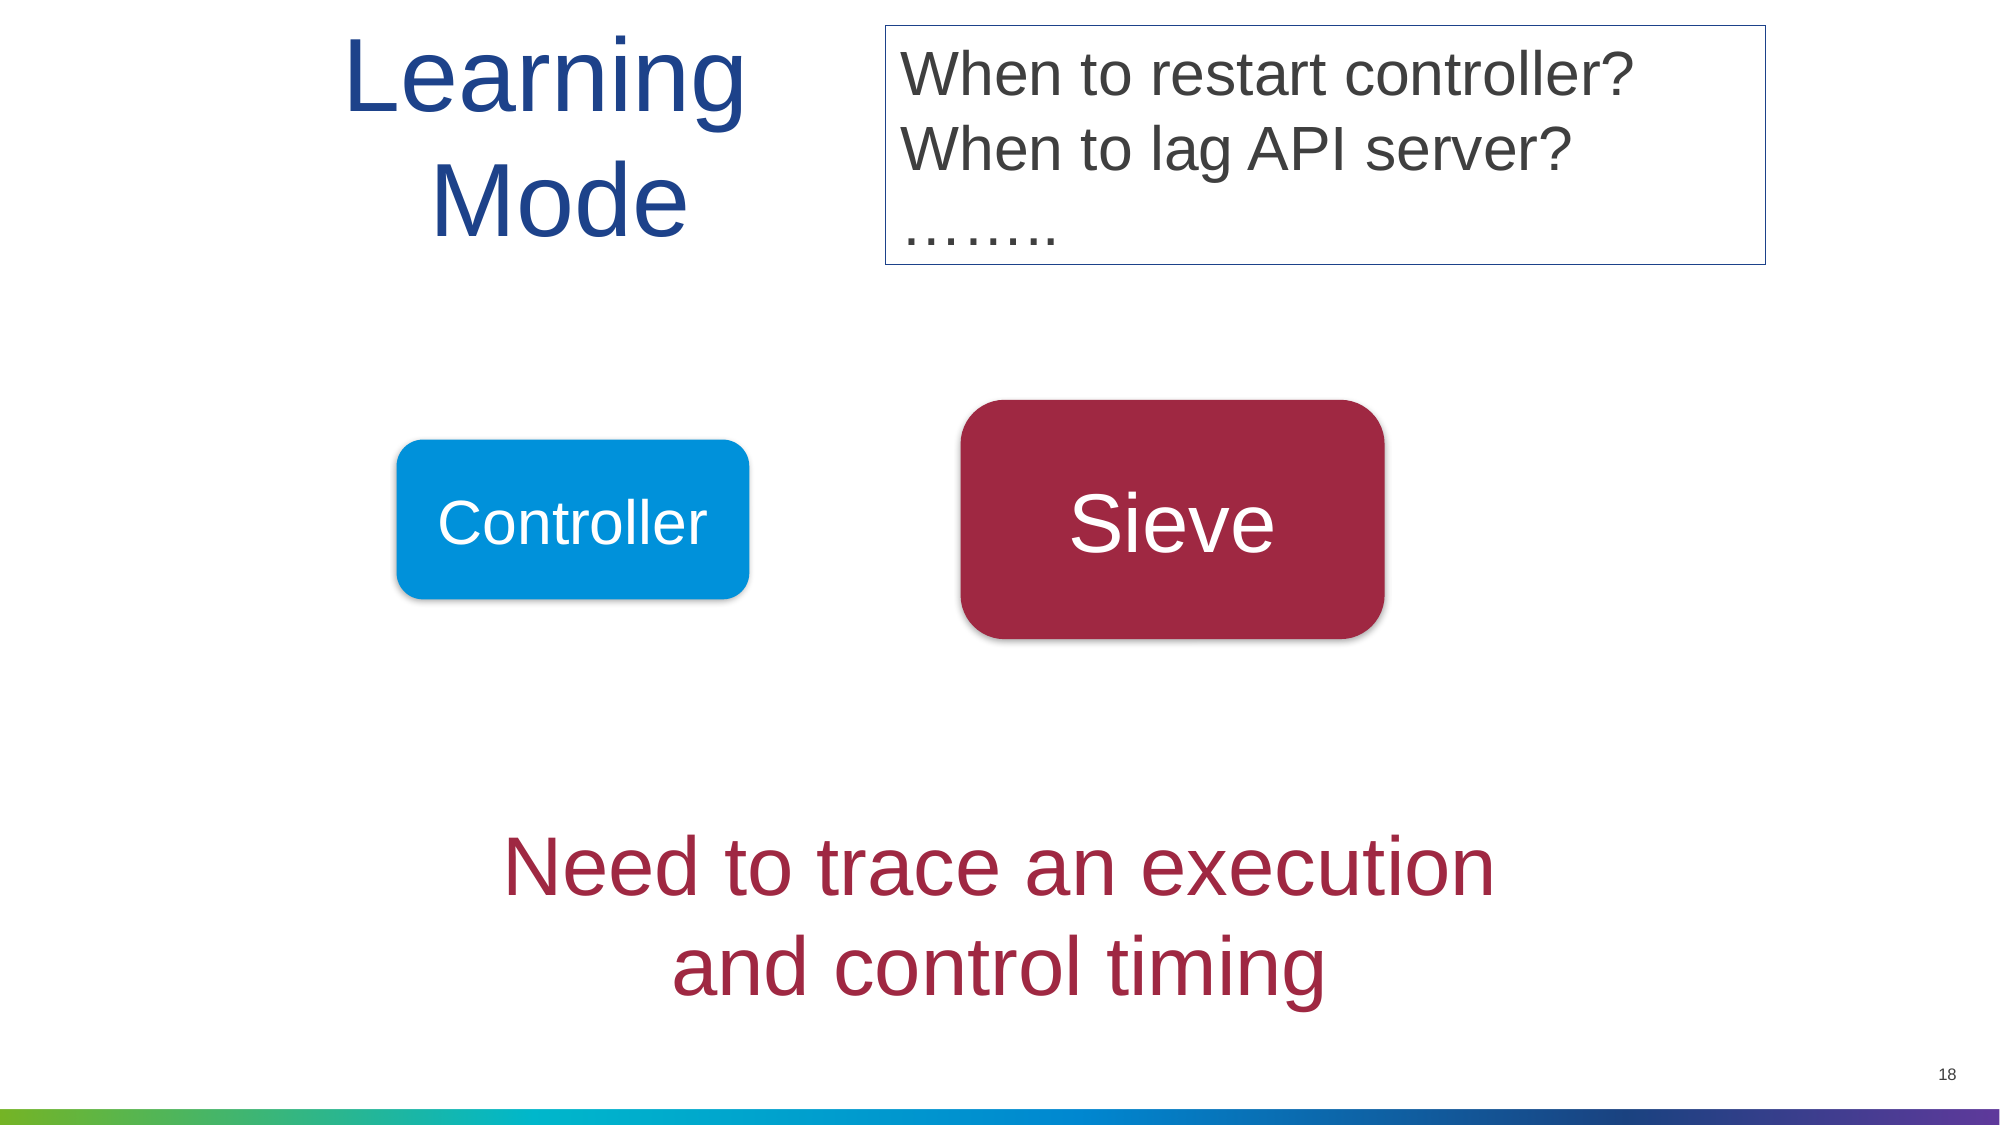

Learning
Mode
When to restart controller?
When to lag API server?
……..
Sieve
Controller
 Need to trace an execution
and control timing